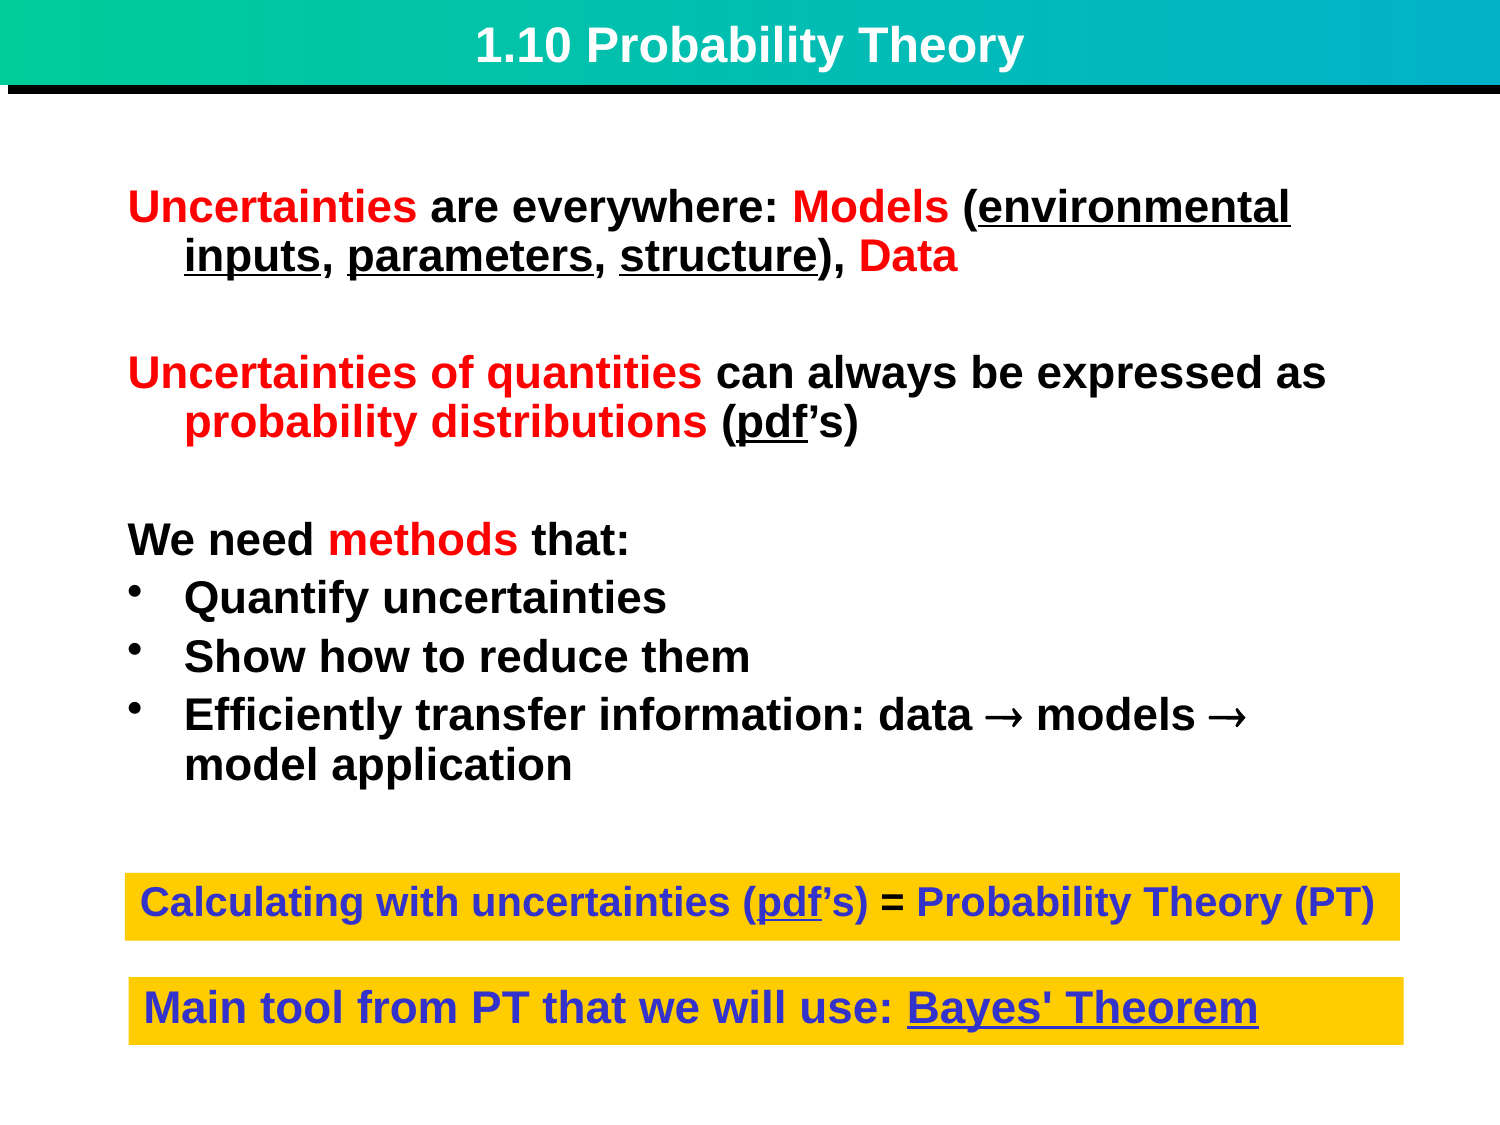

# 1.10 Probability Theory
Uncertainties are everywhere: Models (environmental inputs, parameters, structure), Data

Uncertainties of quantities can always be expressed as probability distributions (pdf’s)

We need methods that:
Quantify uncertainties
Show how to reduce them
Efficiently transfer information: data → models → model application
Calculating with uncertainties (pdf’s) = Probability Theory (PT)
Main tool from PT that we will use: Bayes' Theorem